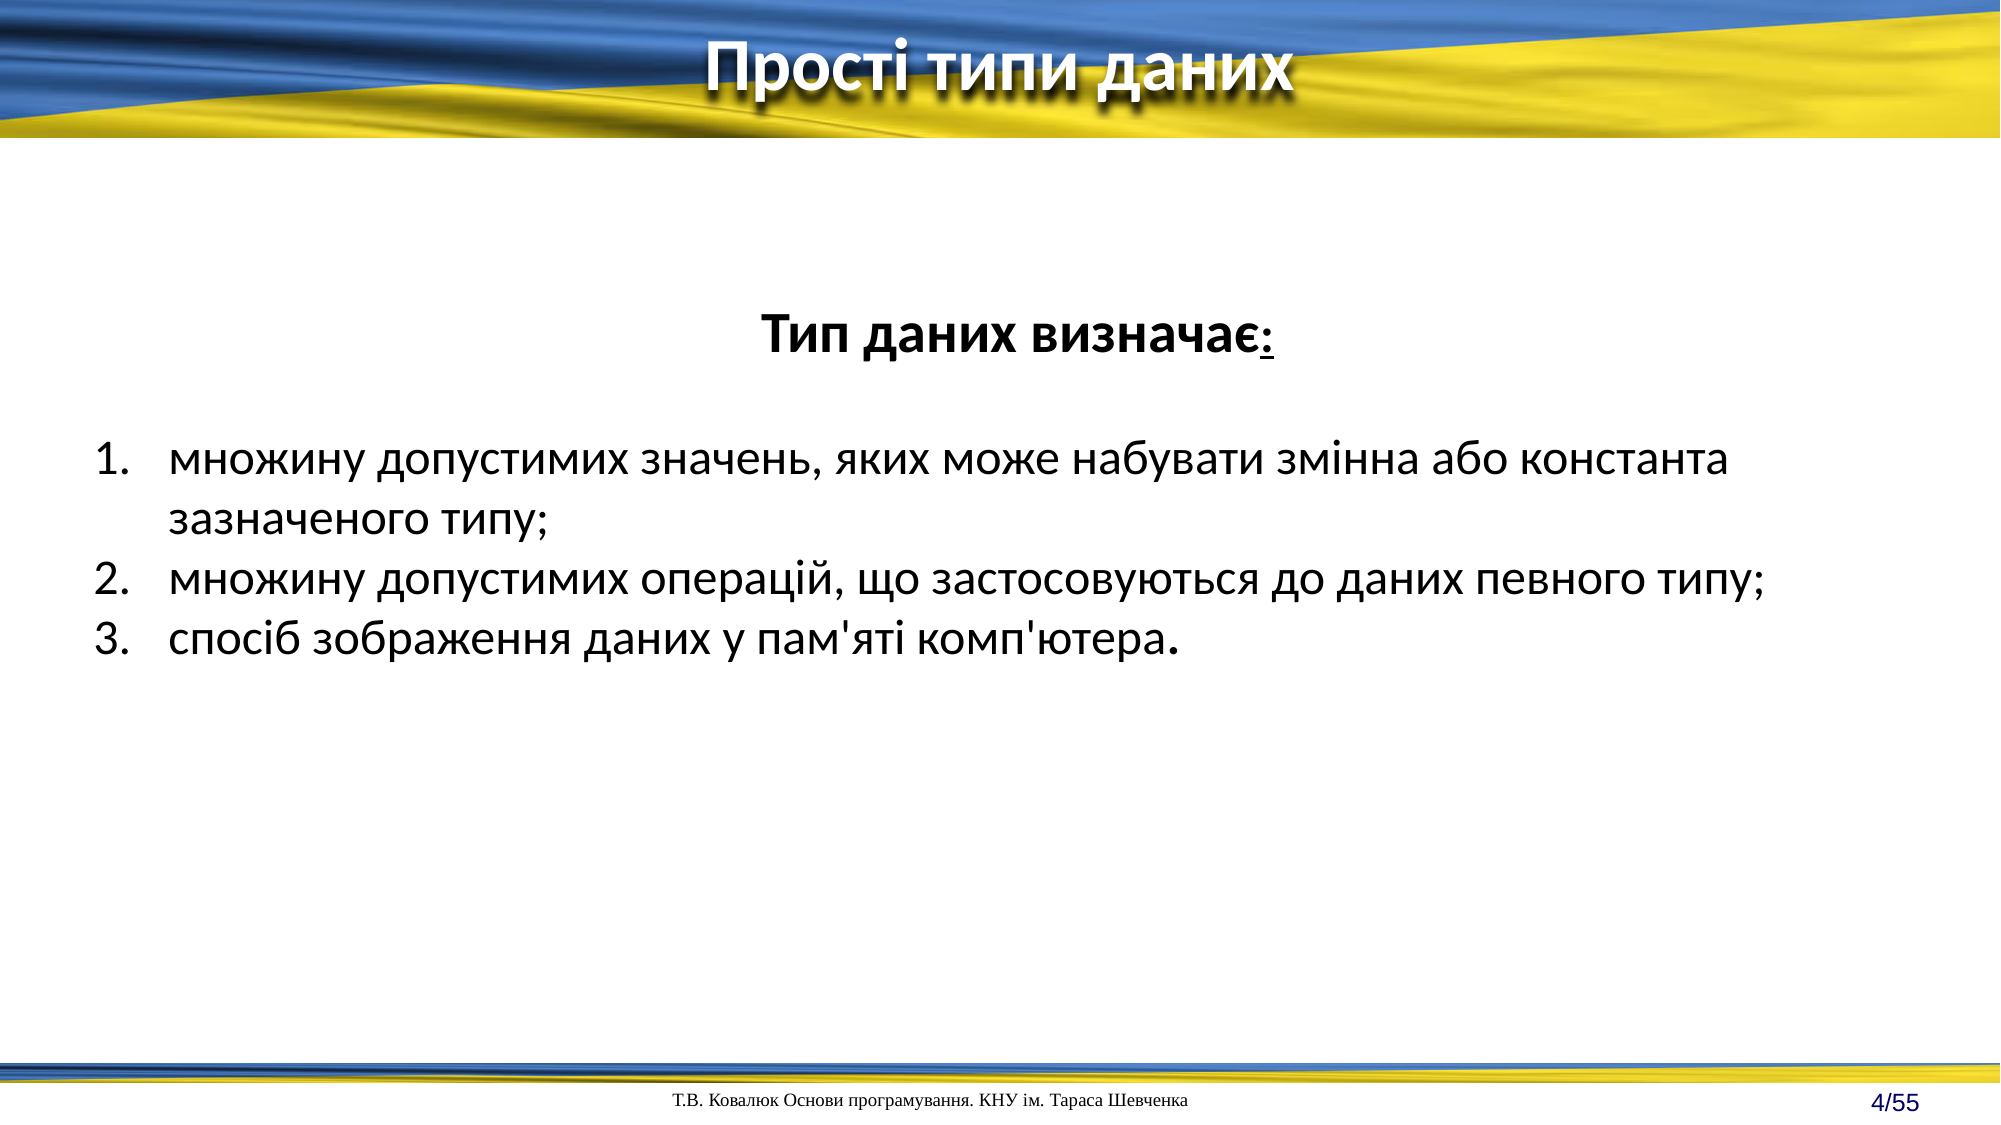

Прості типи даних
Тип даних визначає:

множину допустимих значень, яких може набувати змінна або константа зазначеного типу;
множину допустимих операцій, що застосовуються до даних певного типу;
спосіб зображення даних у пам'яті комп'ютера.